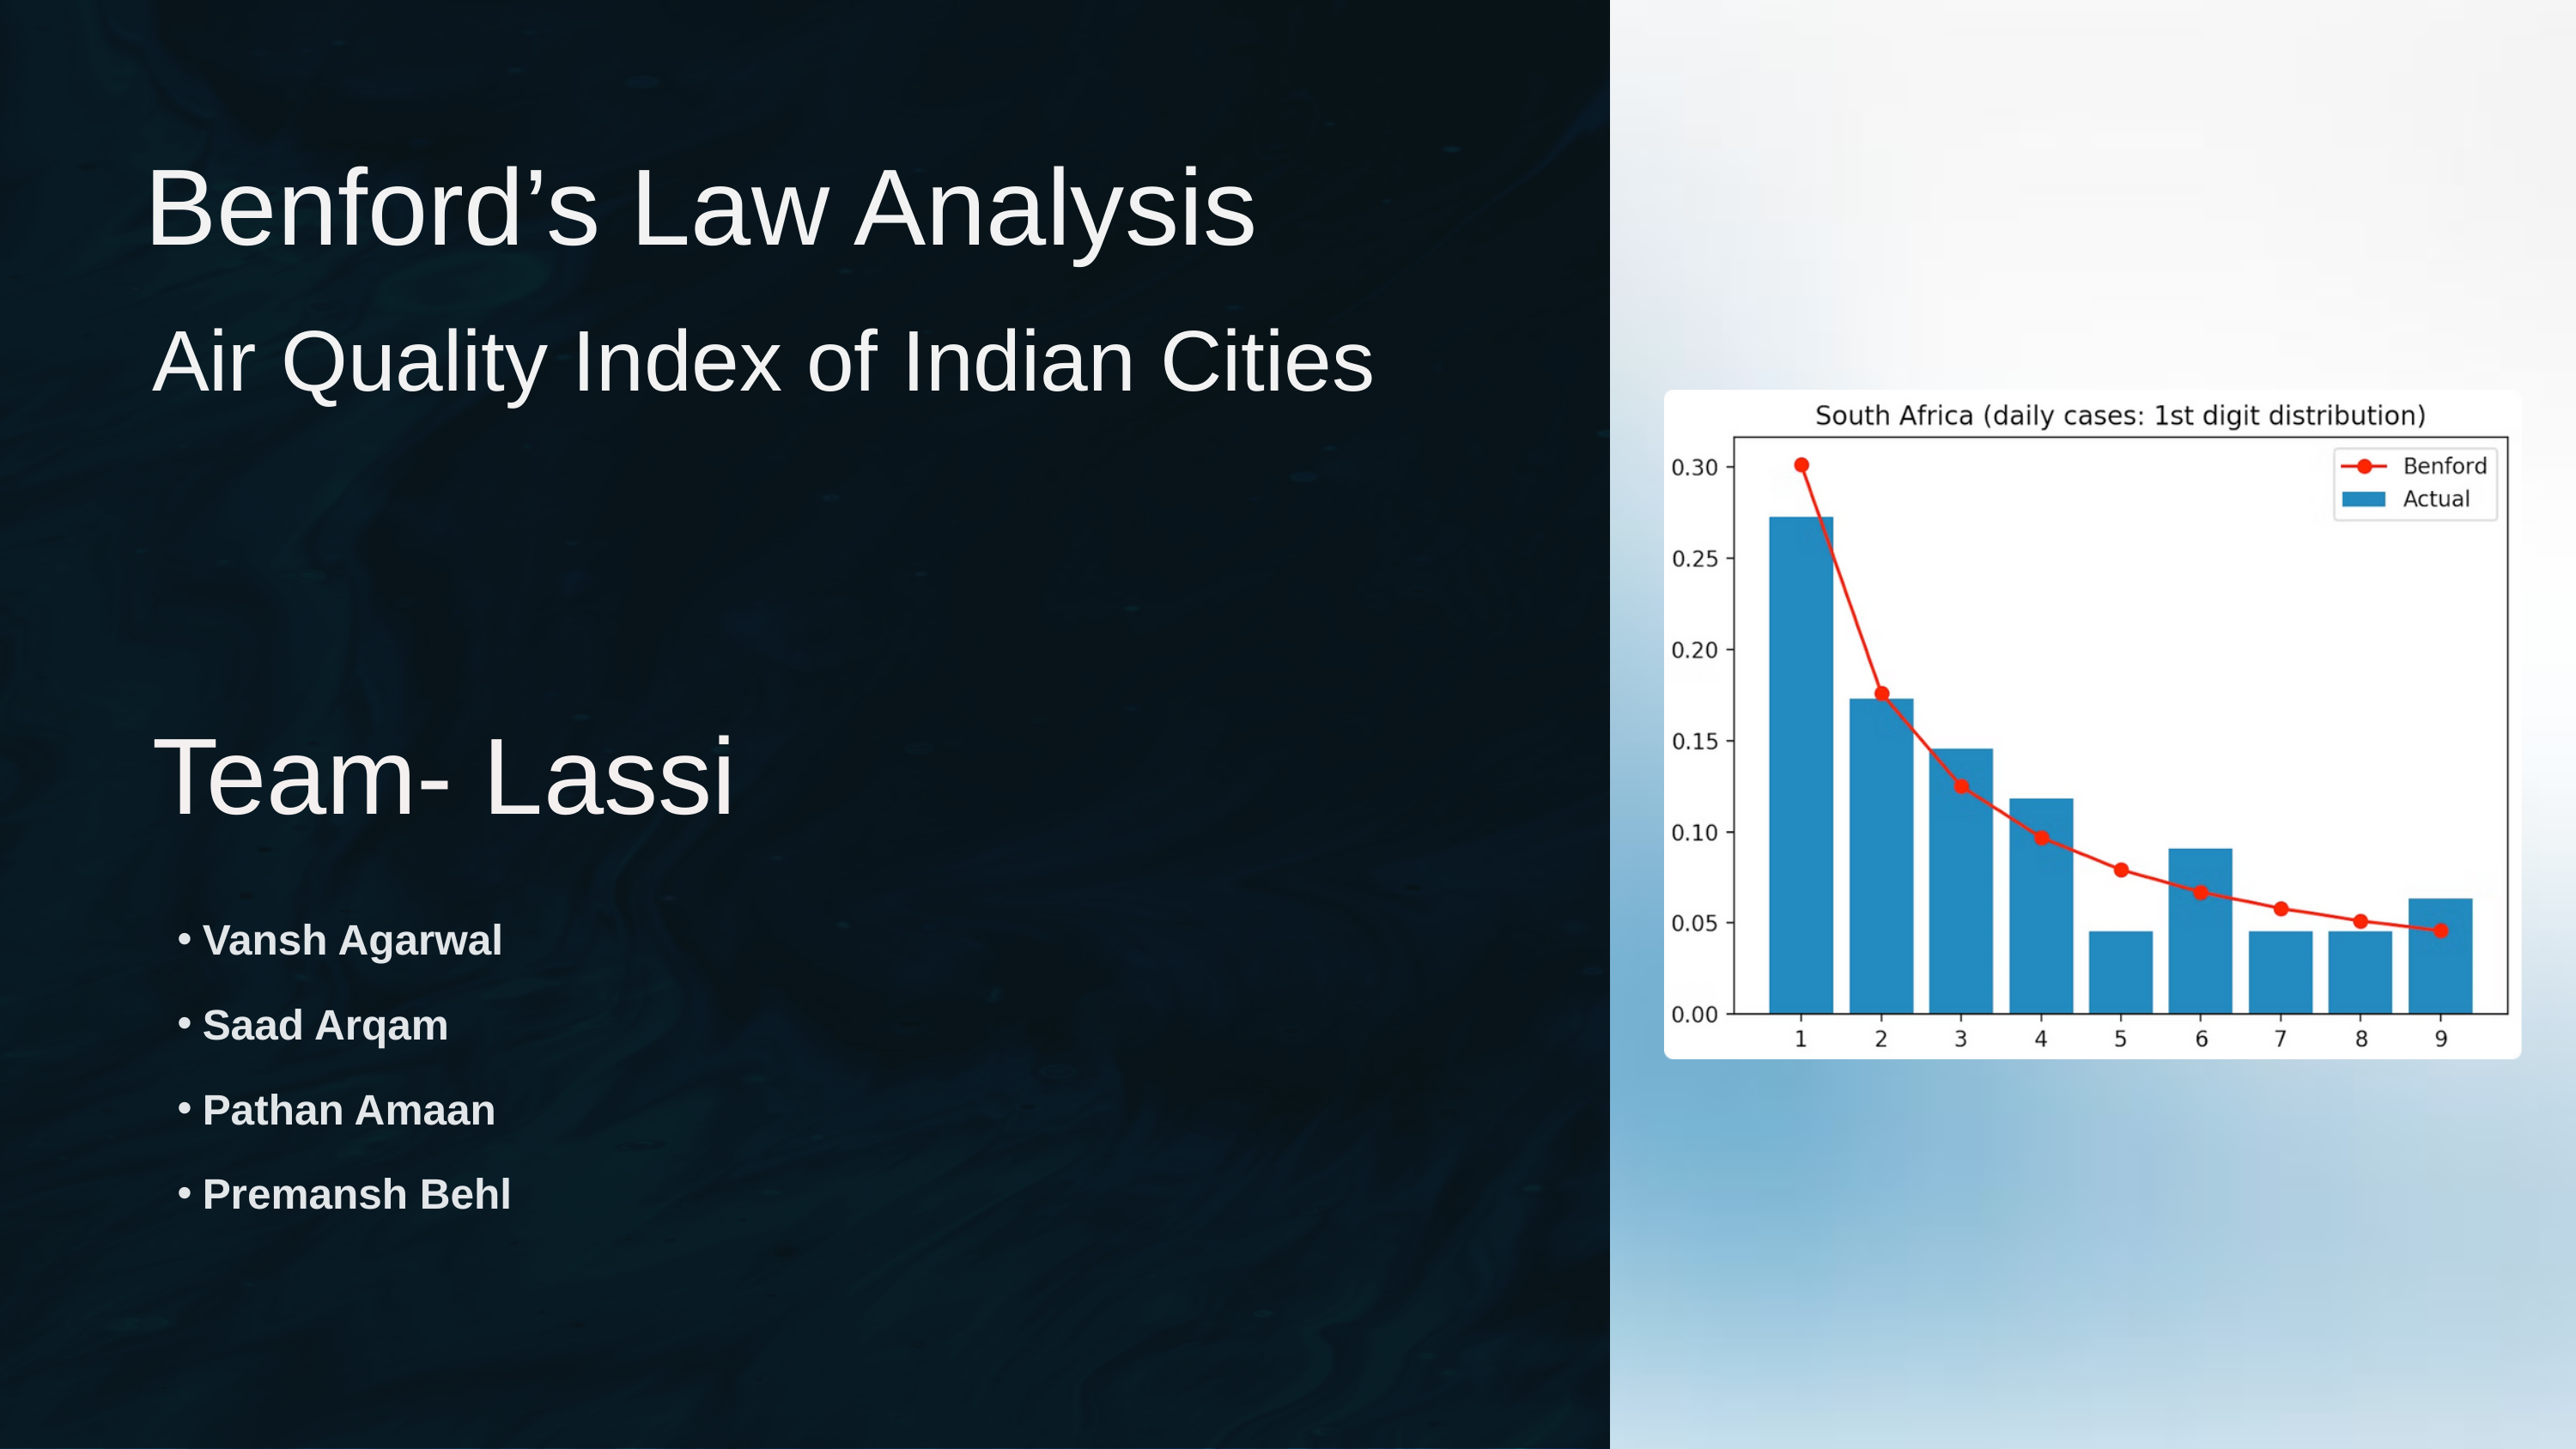

Benford’s Law Analysis

Air Quality Index of Indian Cities

Team- Lassi

Vansh Agarwal

Saad Arqam

Pathan Amaan

Premansh Behl